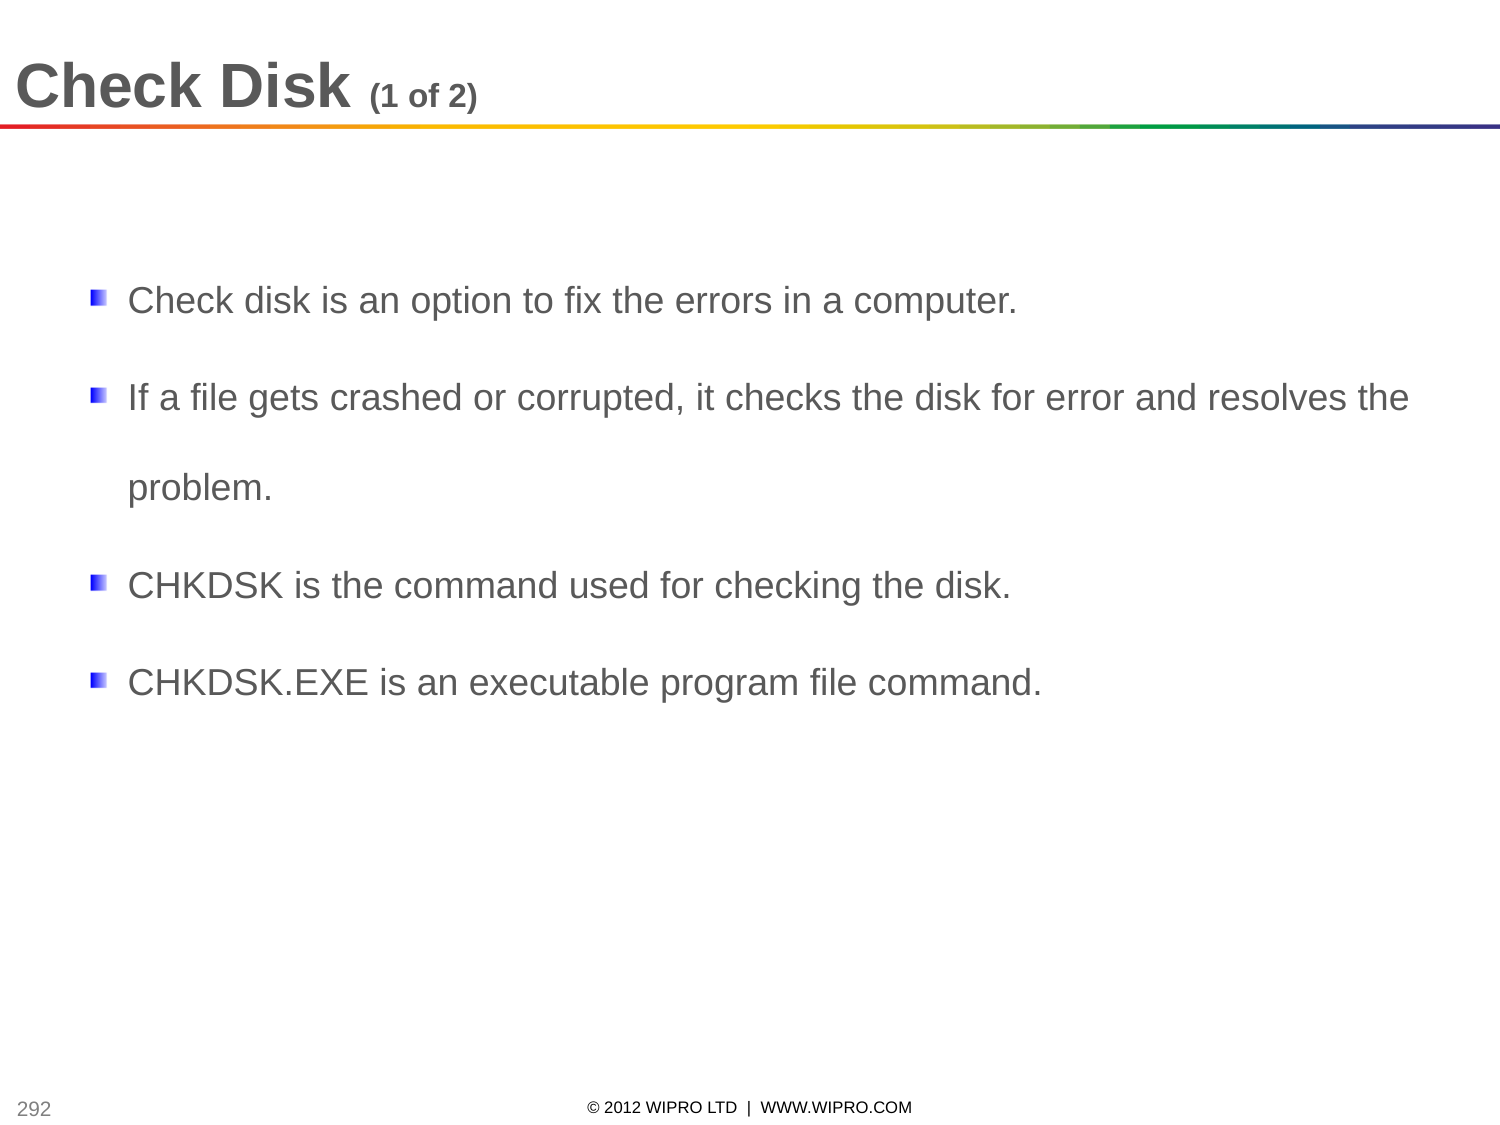

Check Disk (1 of 2)
Check disk is an option to fix the errors in a computer.
If a file gets crashed or corrupted, it checks the disk for error and resolves the problem.
CHKDSK is the command used for checking the disk.
CHKDSK.EXE is an executable program file command.